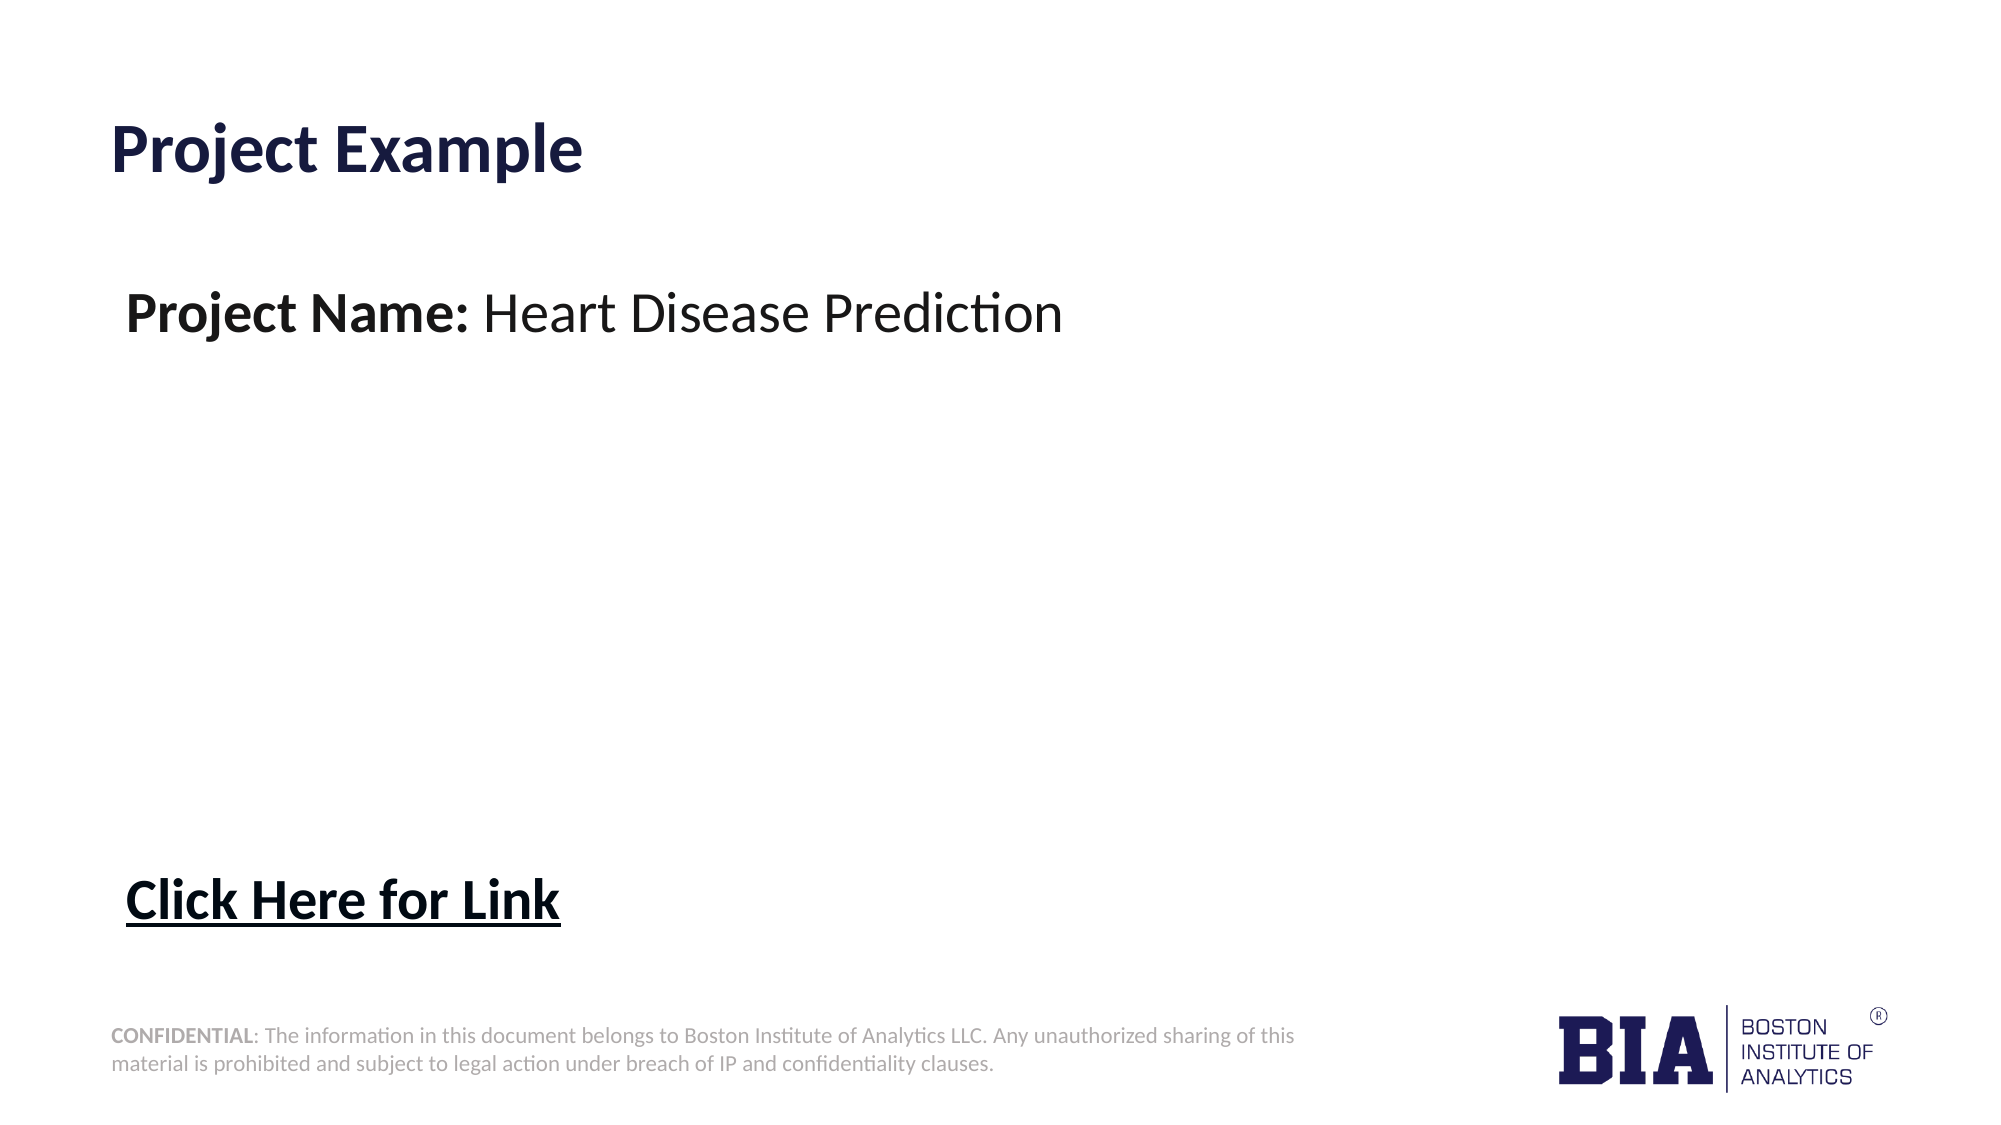

# Project Example
Project Name: Heart Disease Prediction

Click Here for Link